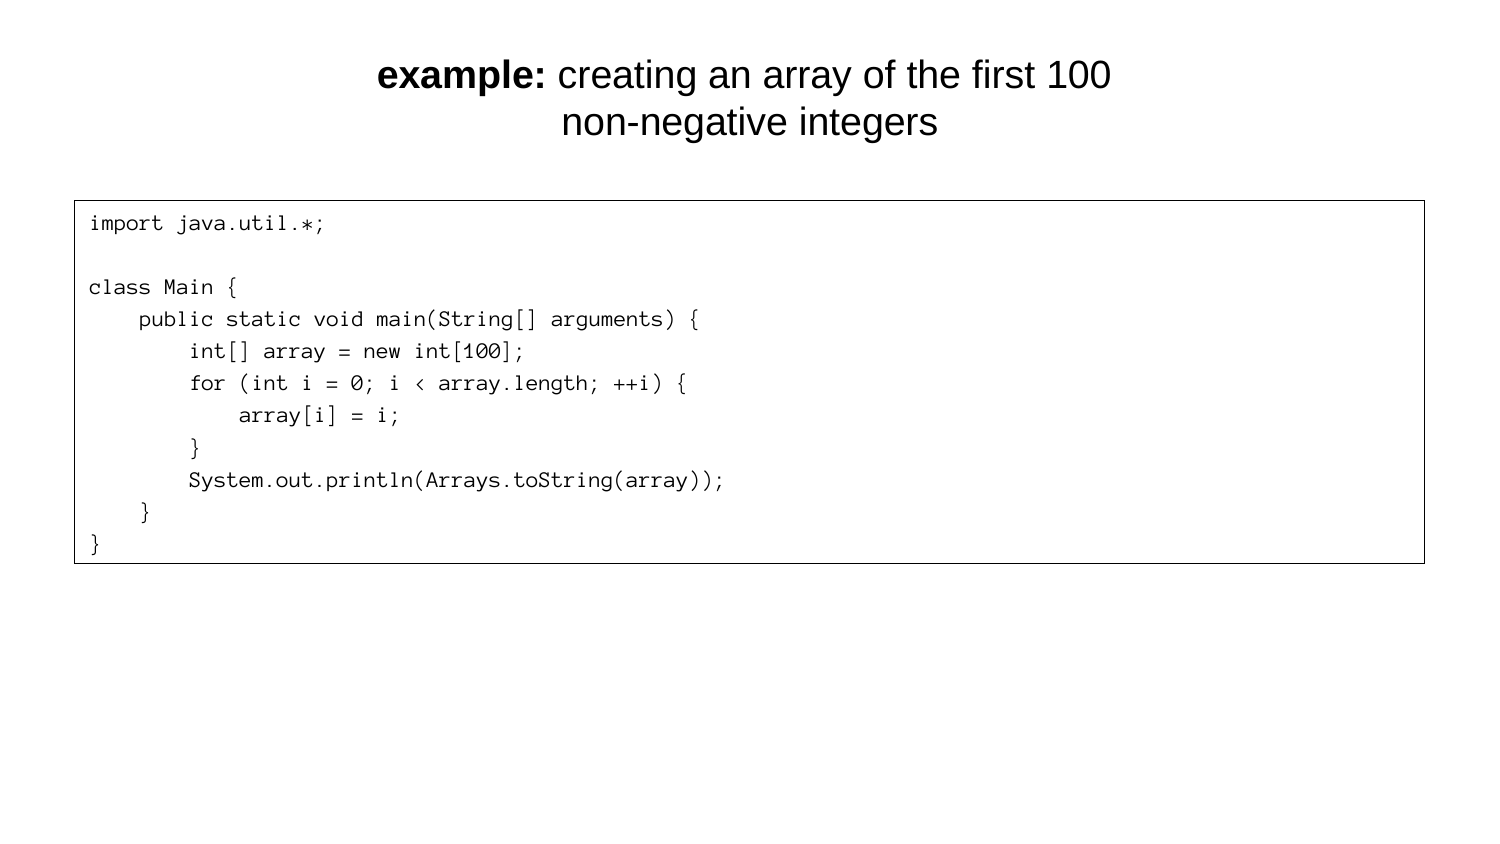

# example: creating an array of the first 100 non-negative integers
import java.util.*;

class Main {
    public static void main(String[] arguments) {
        int[] array = new int[100];
        for (int i = 0; i < array.length; ++i) {
            array[i] = i;
        }
        System.out.println(Arrays.toString(array));
    }
}